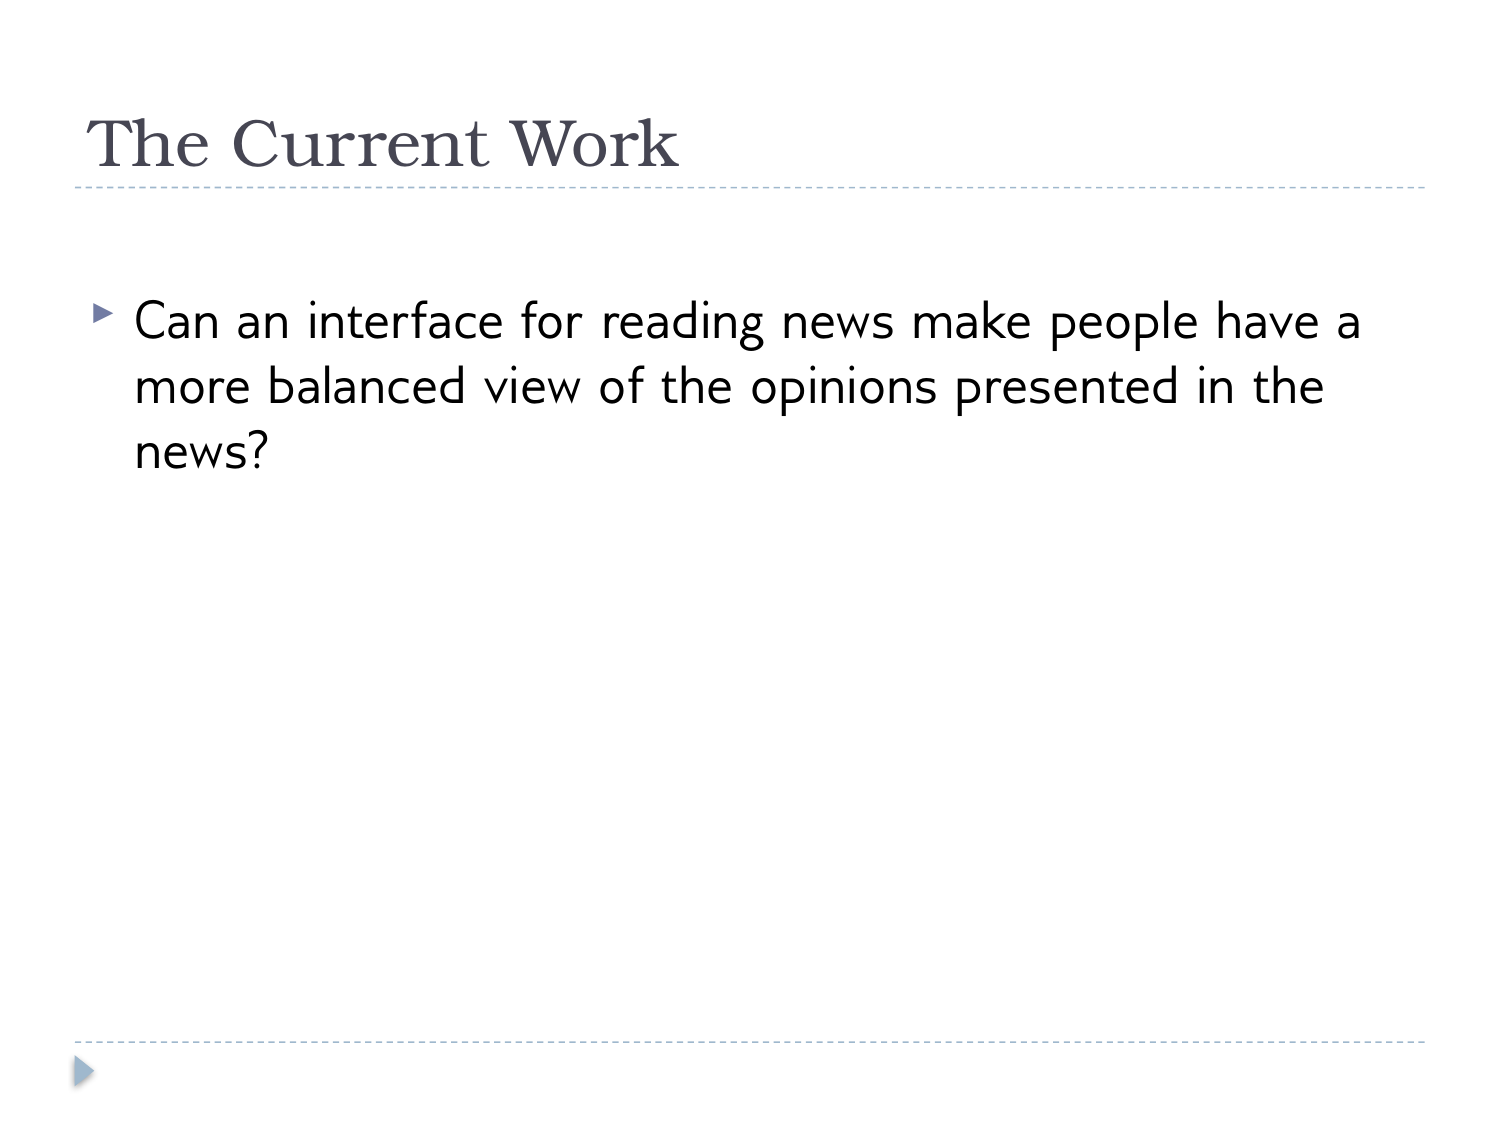

# The Current Work

Can an interface for reading news make people have a more balanced view of the opinions presented in the news?